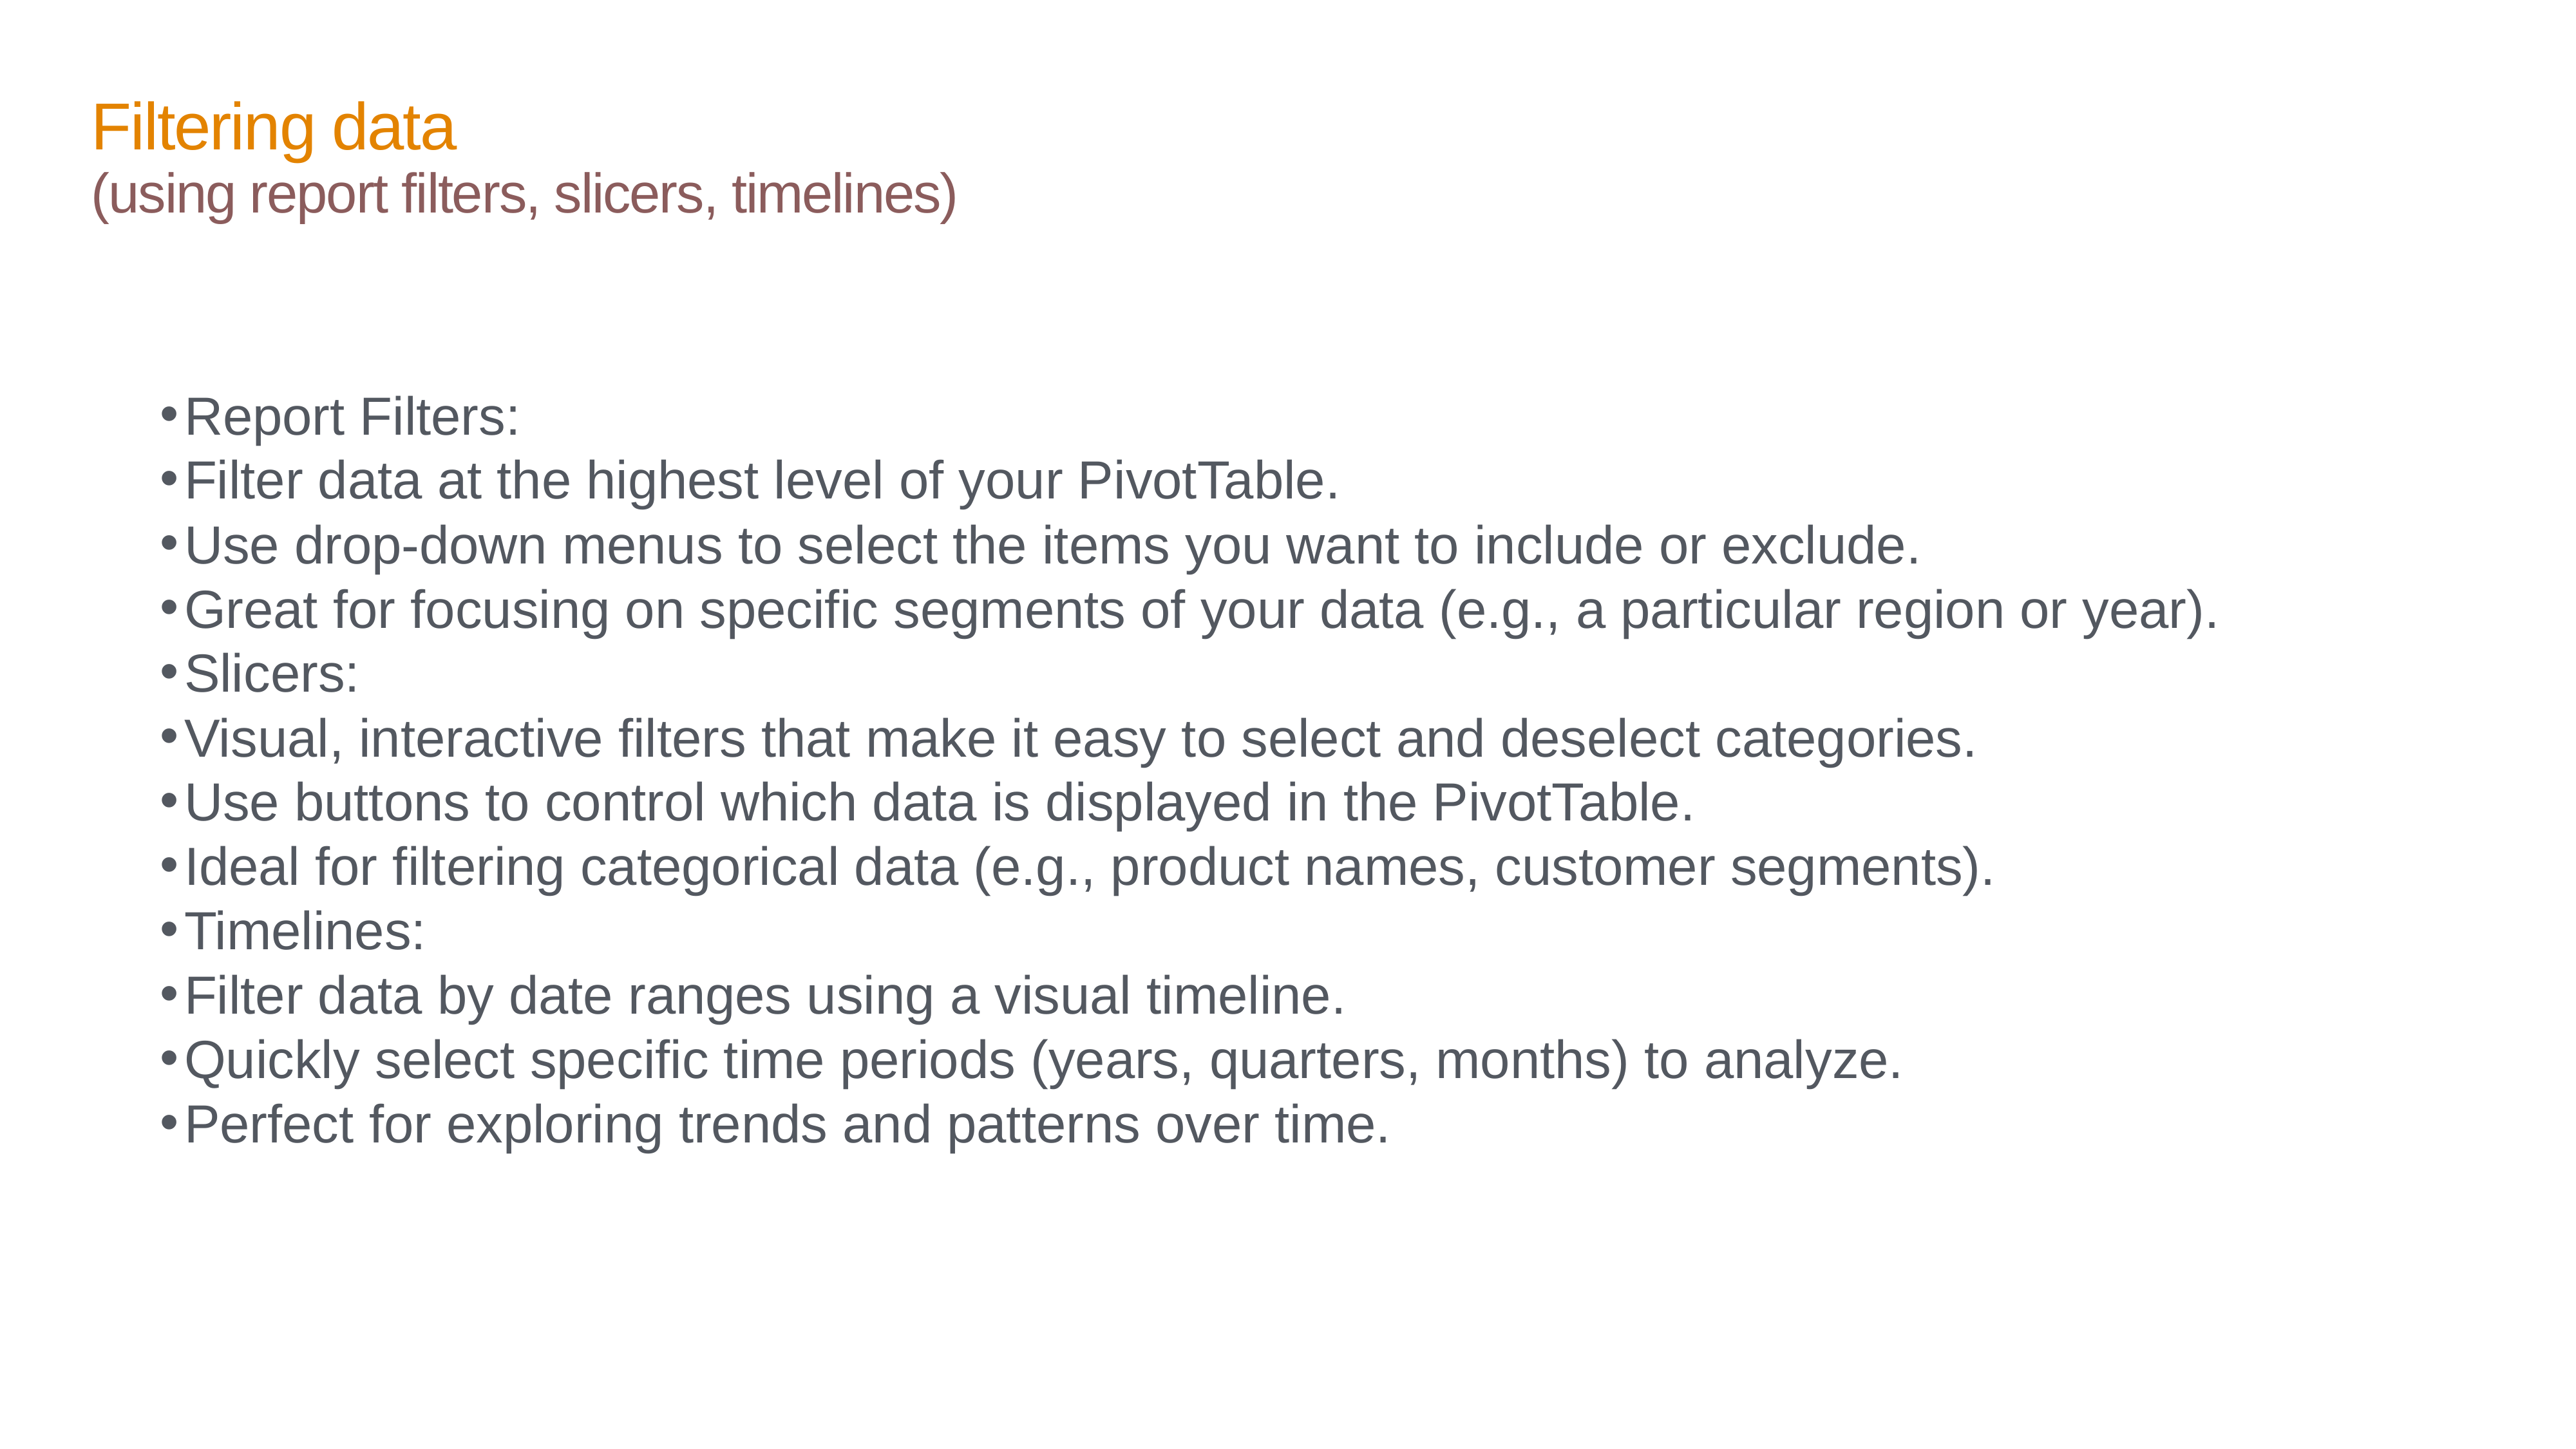

Filtering data
(using report filters, slicers, timelines)
Report Filters:
Filter data at the highest level of your PivotTable.
Use drop-down menus to select the items you want to include or exclude.
Great for focusing on specific segments of your data (e.g., a particular region or year).
Slicers:
Visual, interactive filters that make it easy to select and deselect categories.
Use buttons to control which data is displayed in the PivotTable.
Ideal for filtering categorical data (e.g., product names, customer segments).
Timelines:
Filter data by date ranges using a visual timeline.
Quickly select specific time periods (years, quarters, months) to analyze.
Perfect for exploring trends and patterns over time.